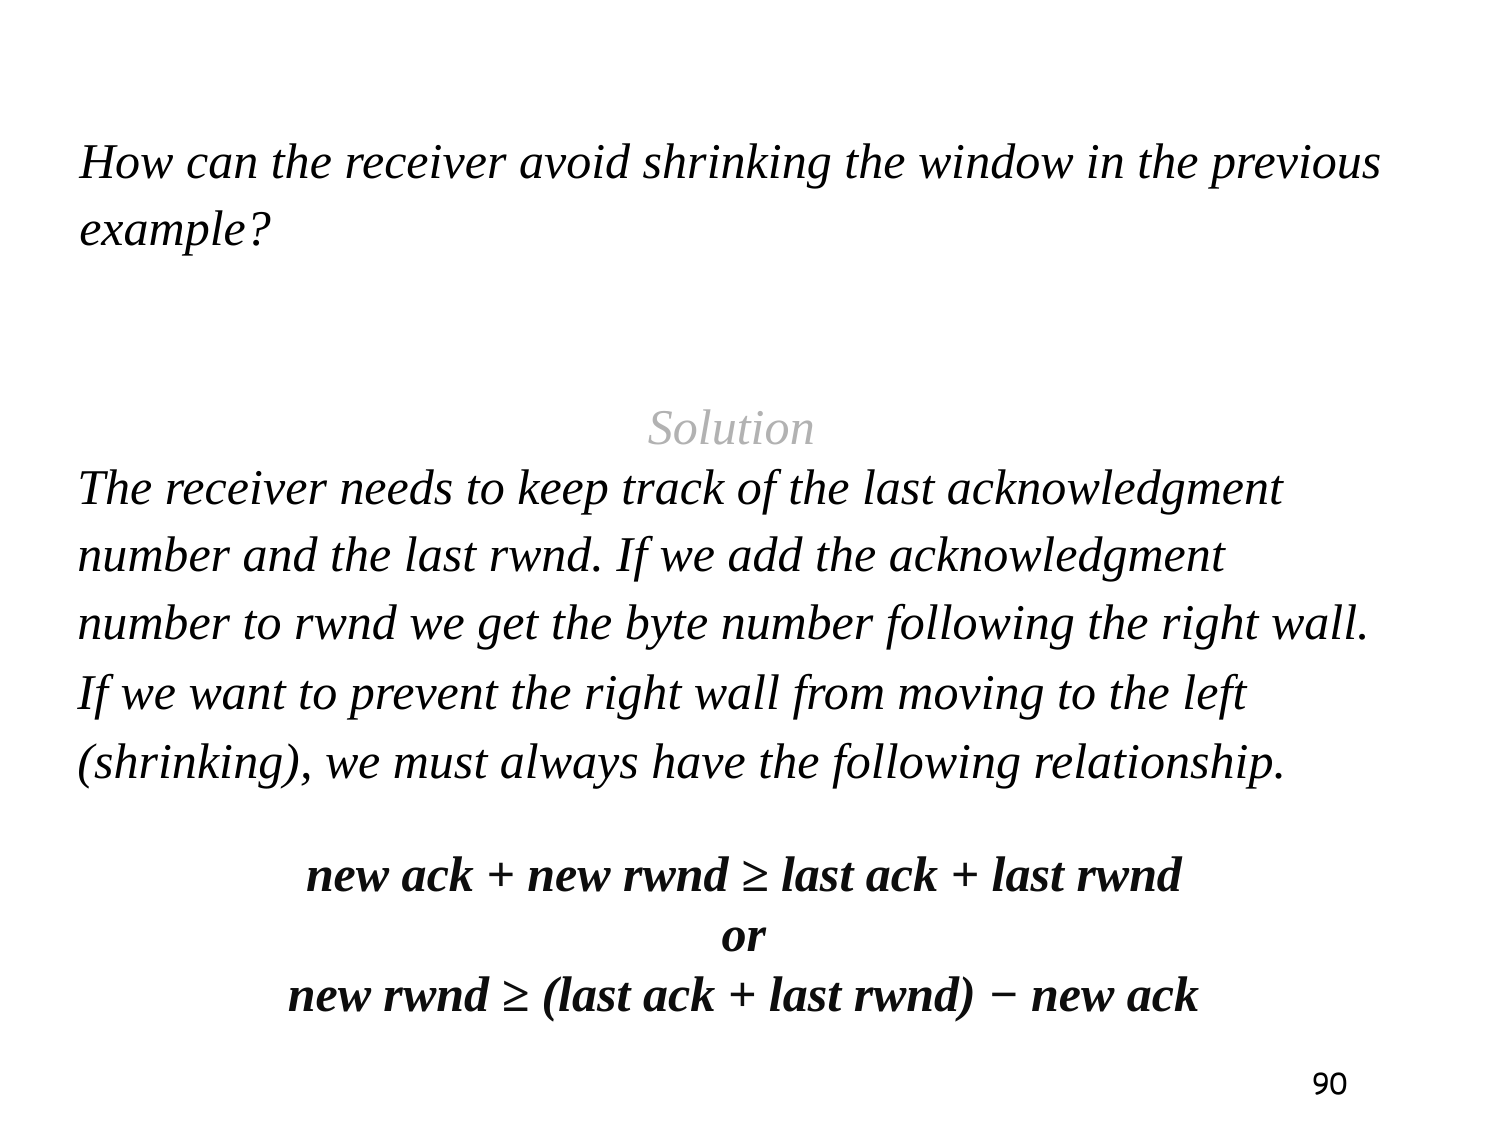

How can the receiver avoid shrinking the window in the previous
example?
Solution
The receiver needs to keep track of the last acknowledgment
number and the last rwnd. If we add the acknowledgment
number to rwnd we get the byte number following the right wall.
If we want to prevent the right wall from moving to the left
(shrinking), we must always have the following relationship.
new ack + new rwnd ≥ last ack + last rwnd
or
new rwnd ≥ (last ack + last rwnd) − new ack
90